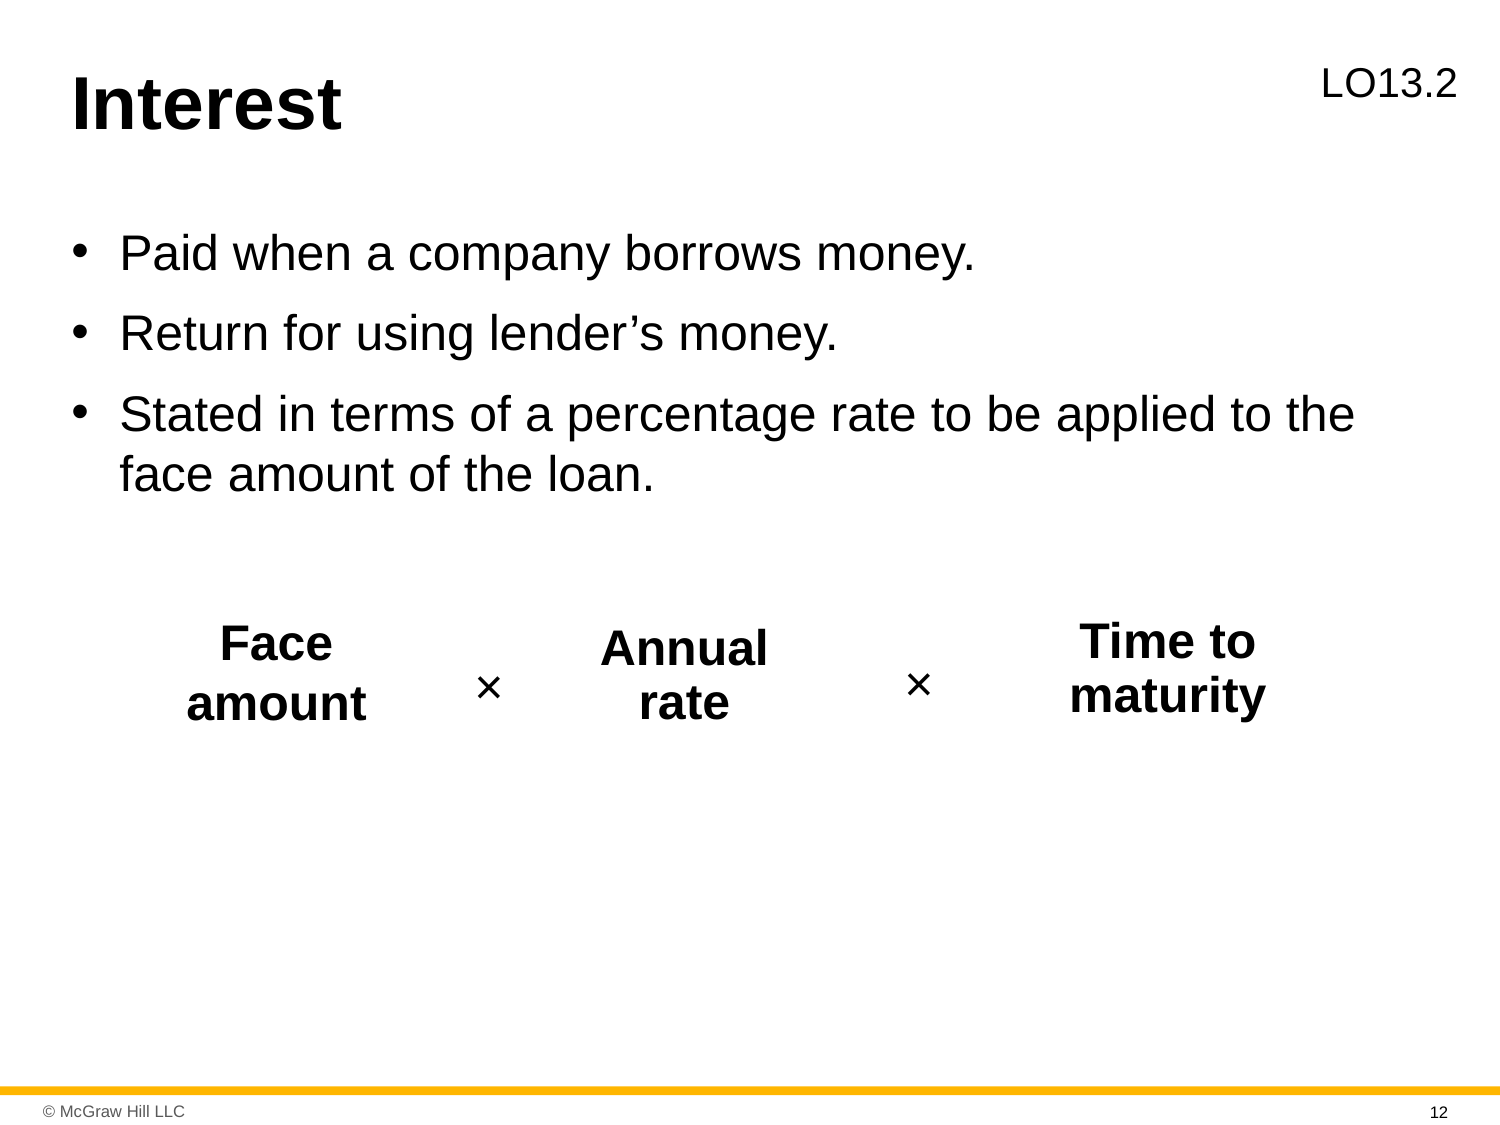

# Interest
L O13.2
Paid when a company borrows money.
Return for using lender’s money.
Stated in terms of a percentage rate to be applied to the face amount of the loan.
Face amount
Time to maturity
Annual rate
×
×
12